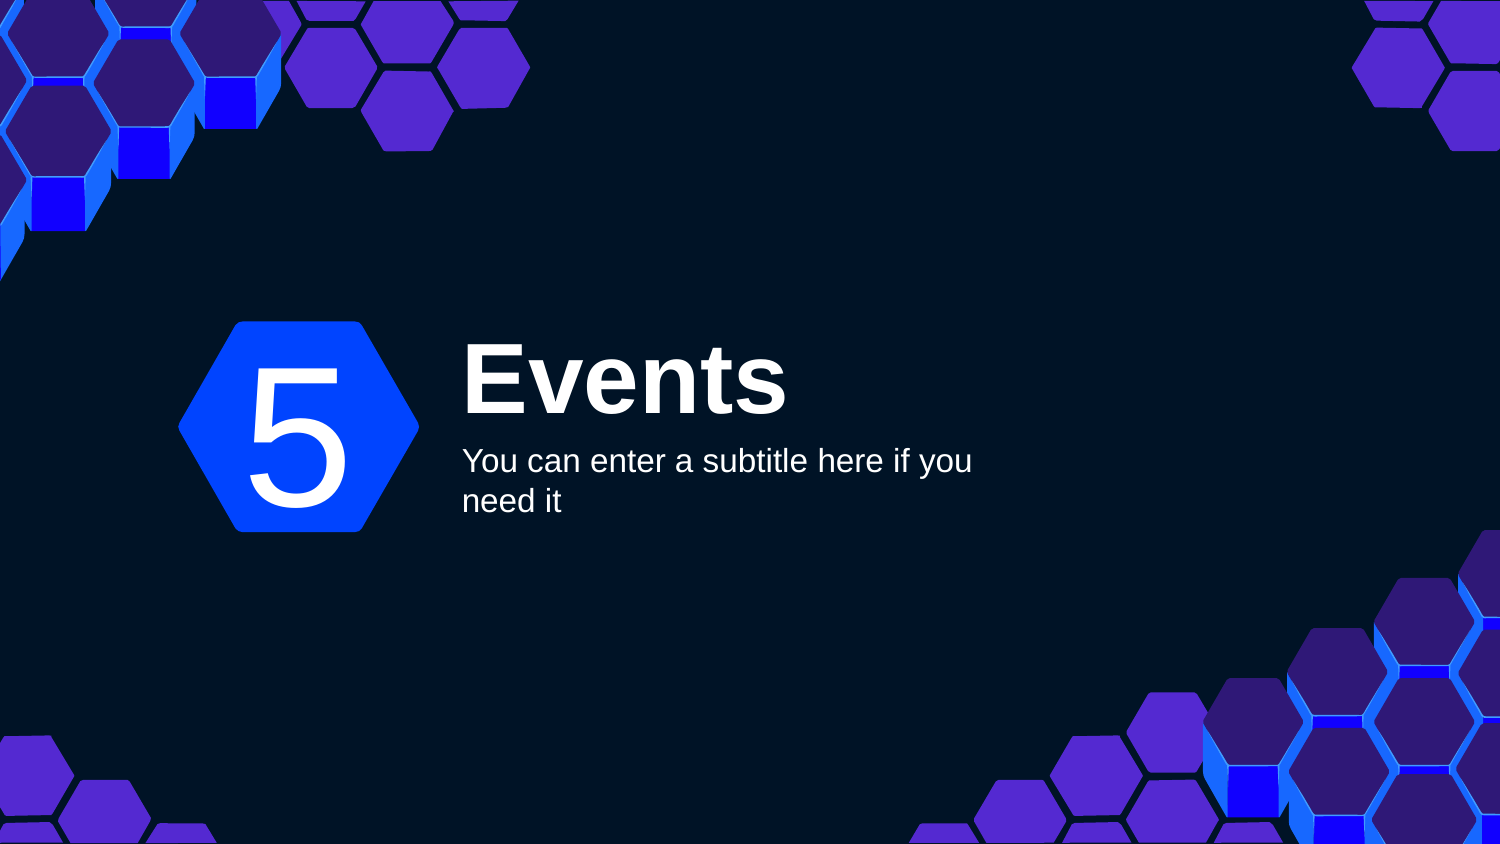

Events

# 5
You can enter a subtitle here if you need it